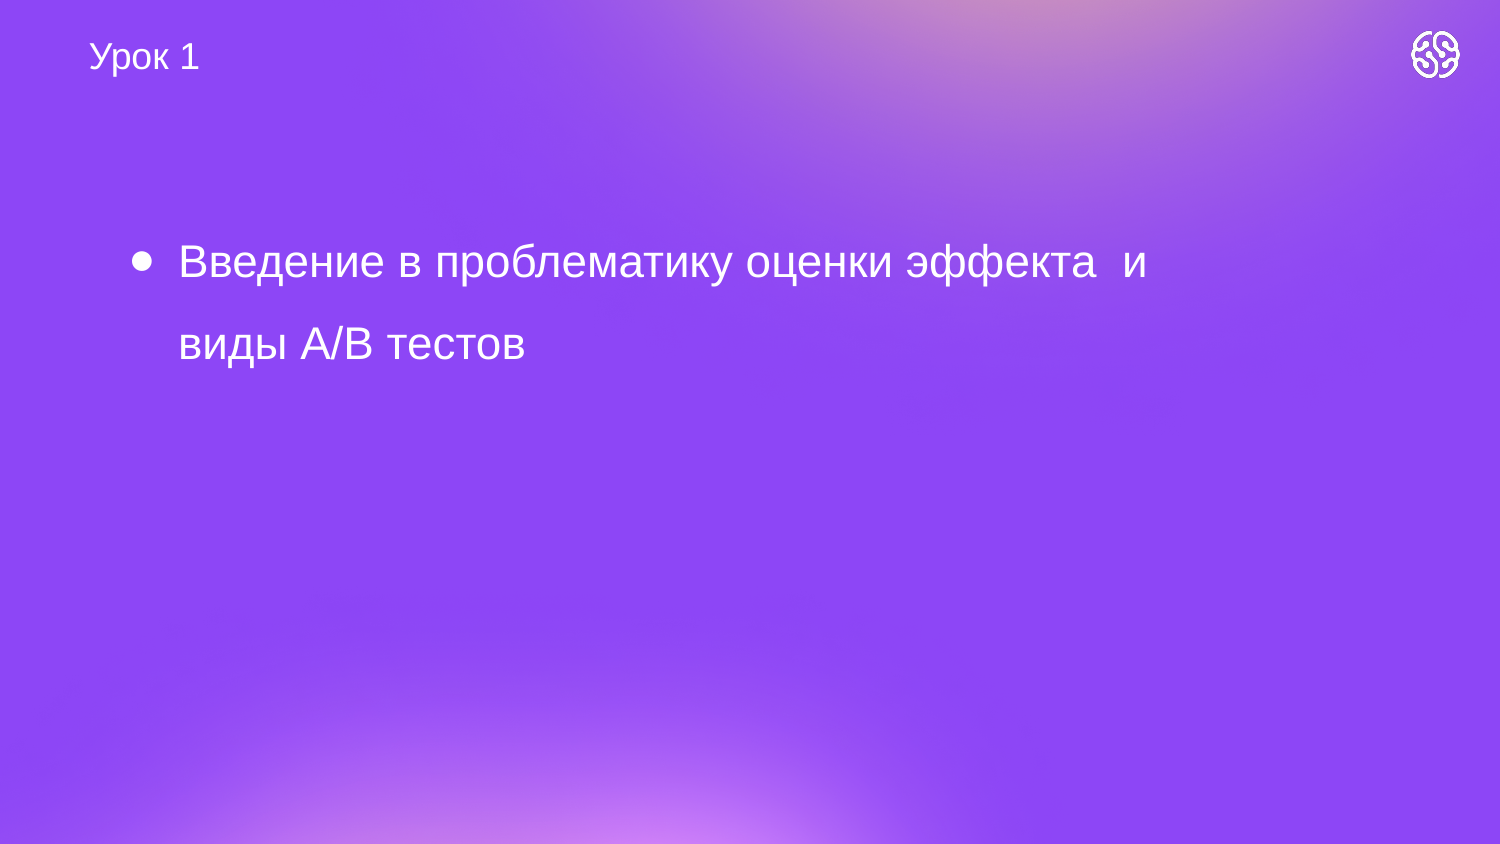

Урок 1
Введение в проблематику оценки эффекта  и виды A/B тестов